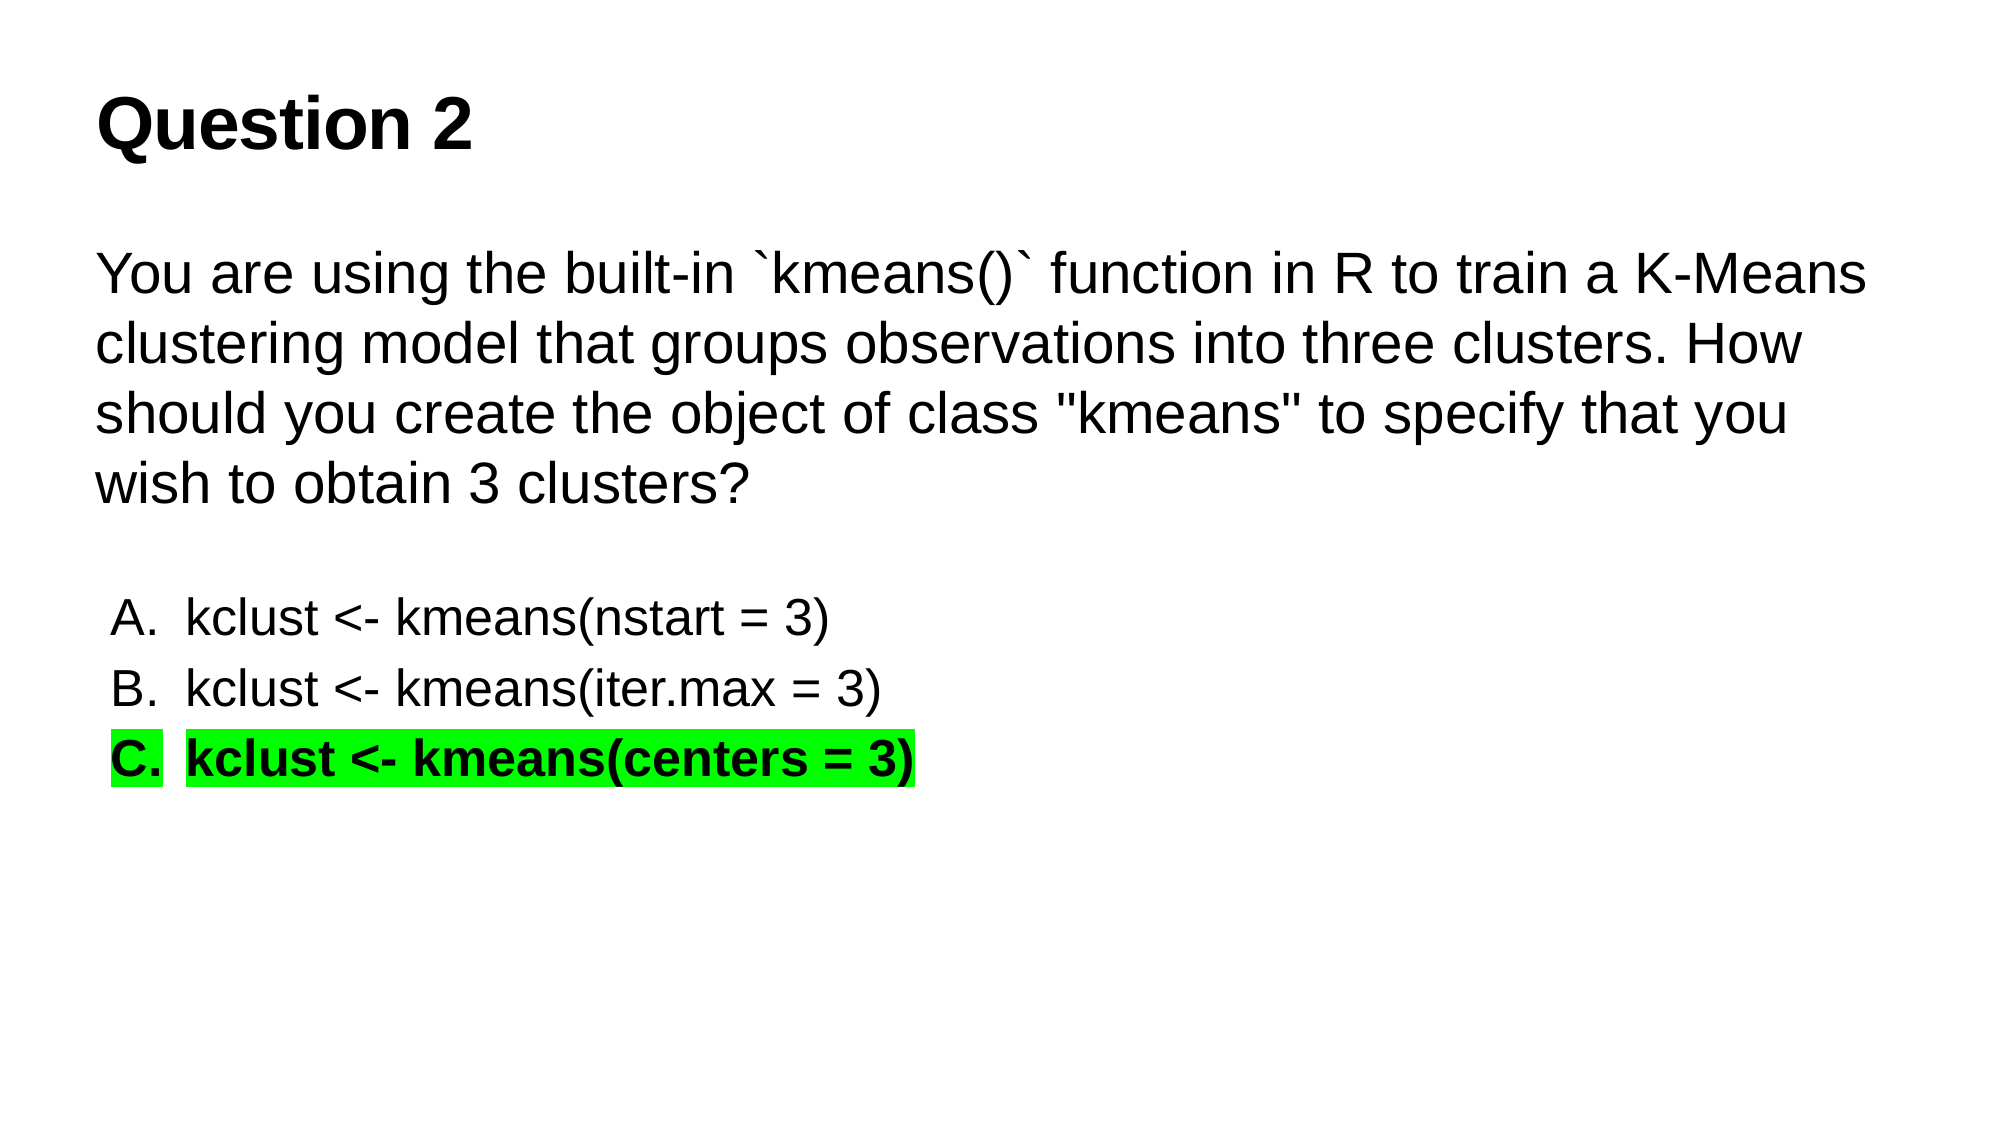

# Question 2
You are using the built-in `kmeans()` function in R to train a K-Means clustering model that groups observations into three clusters. How should you create the object of class "kmeans" to specify that you wish to obtain 3 clusters?
kclust <- kmeans(nstart = 3)
kclust <- kmeans(iter.max = 3)
kclust <- kmeans(centers = 3)